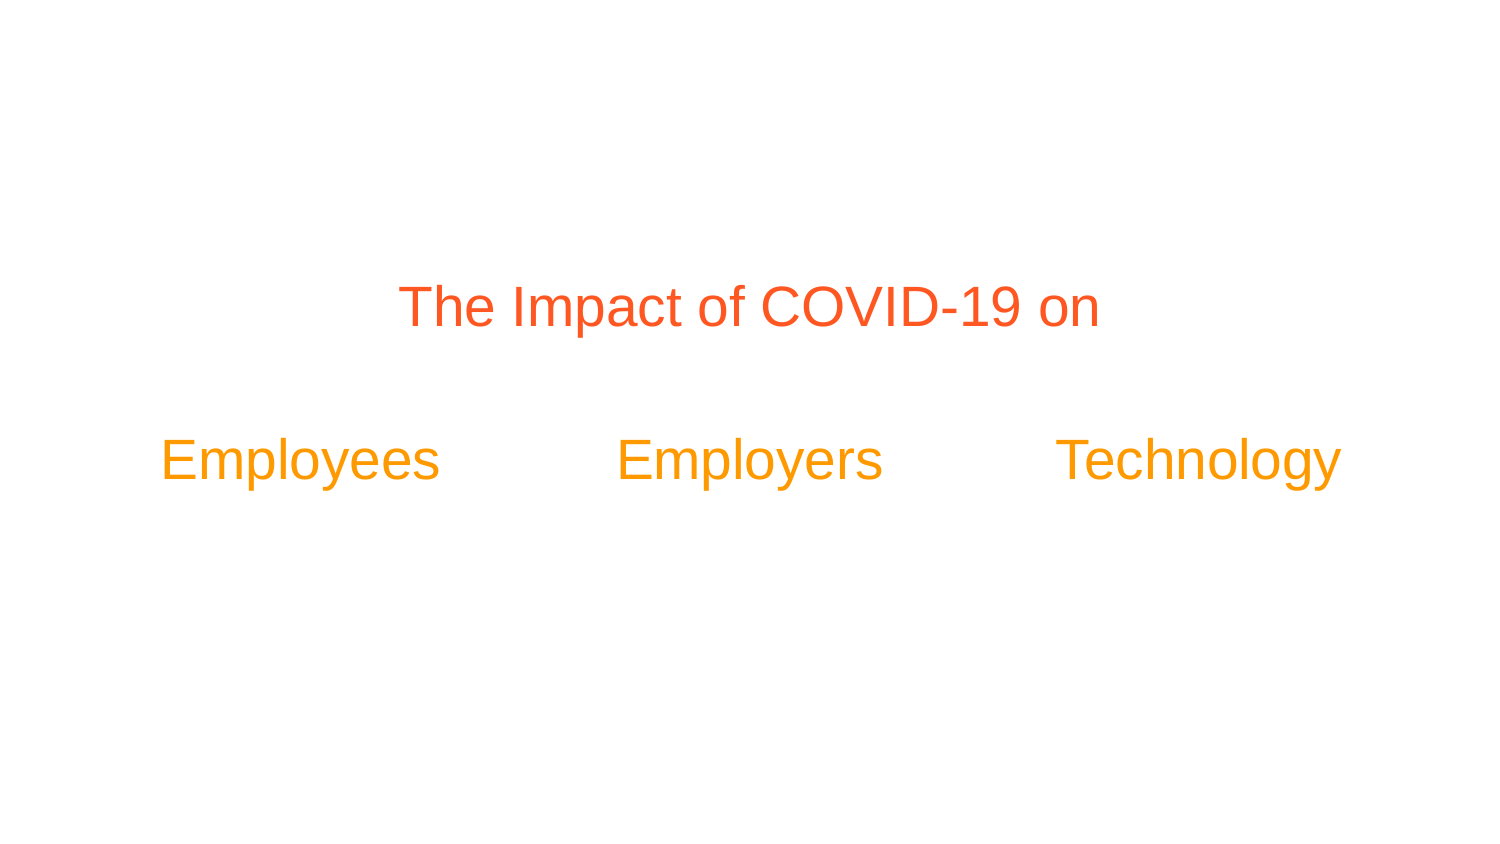

# The Impact of COVID-19 on
Employees
Employers
Technology